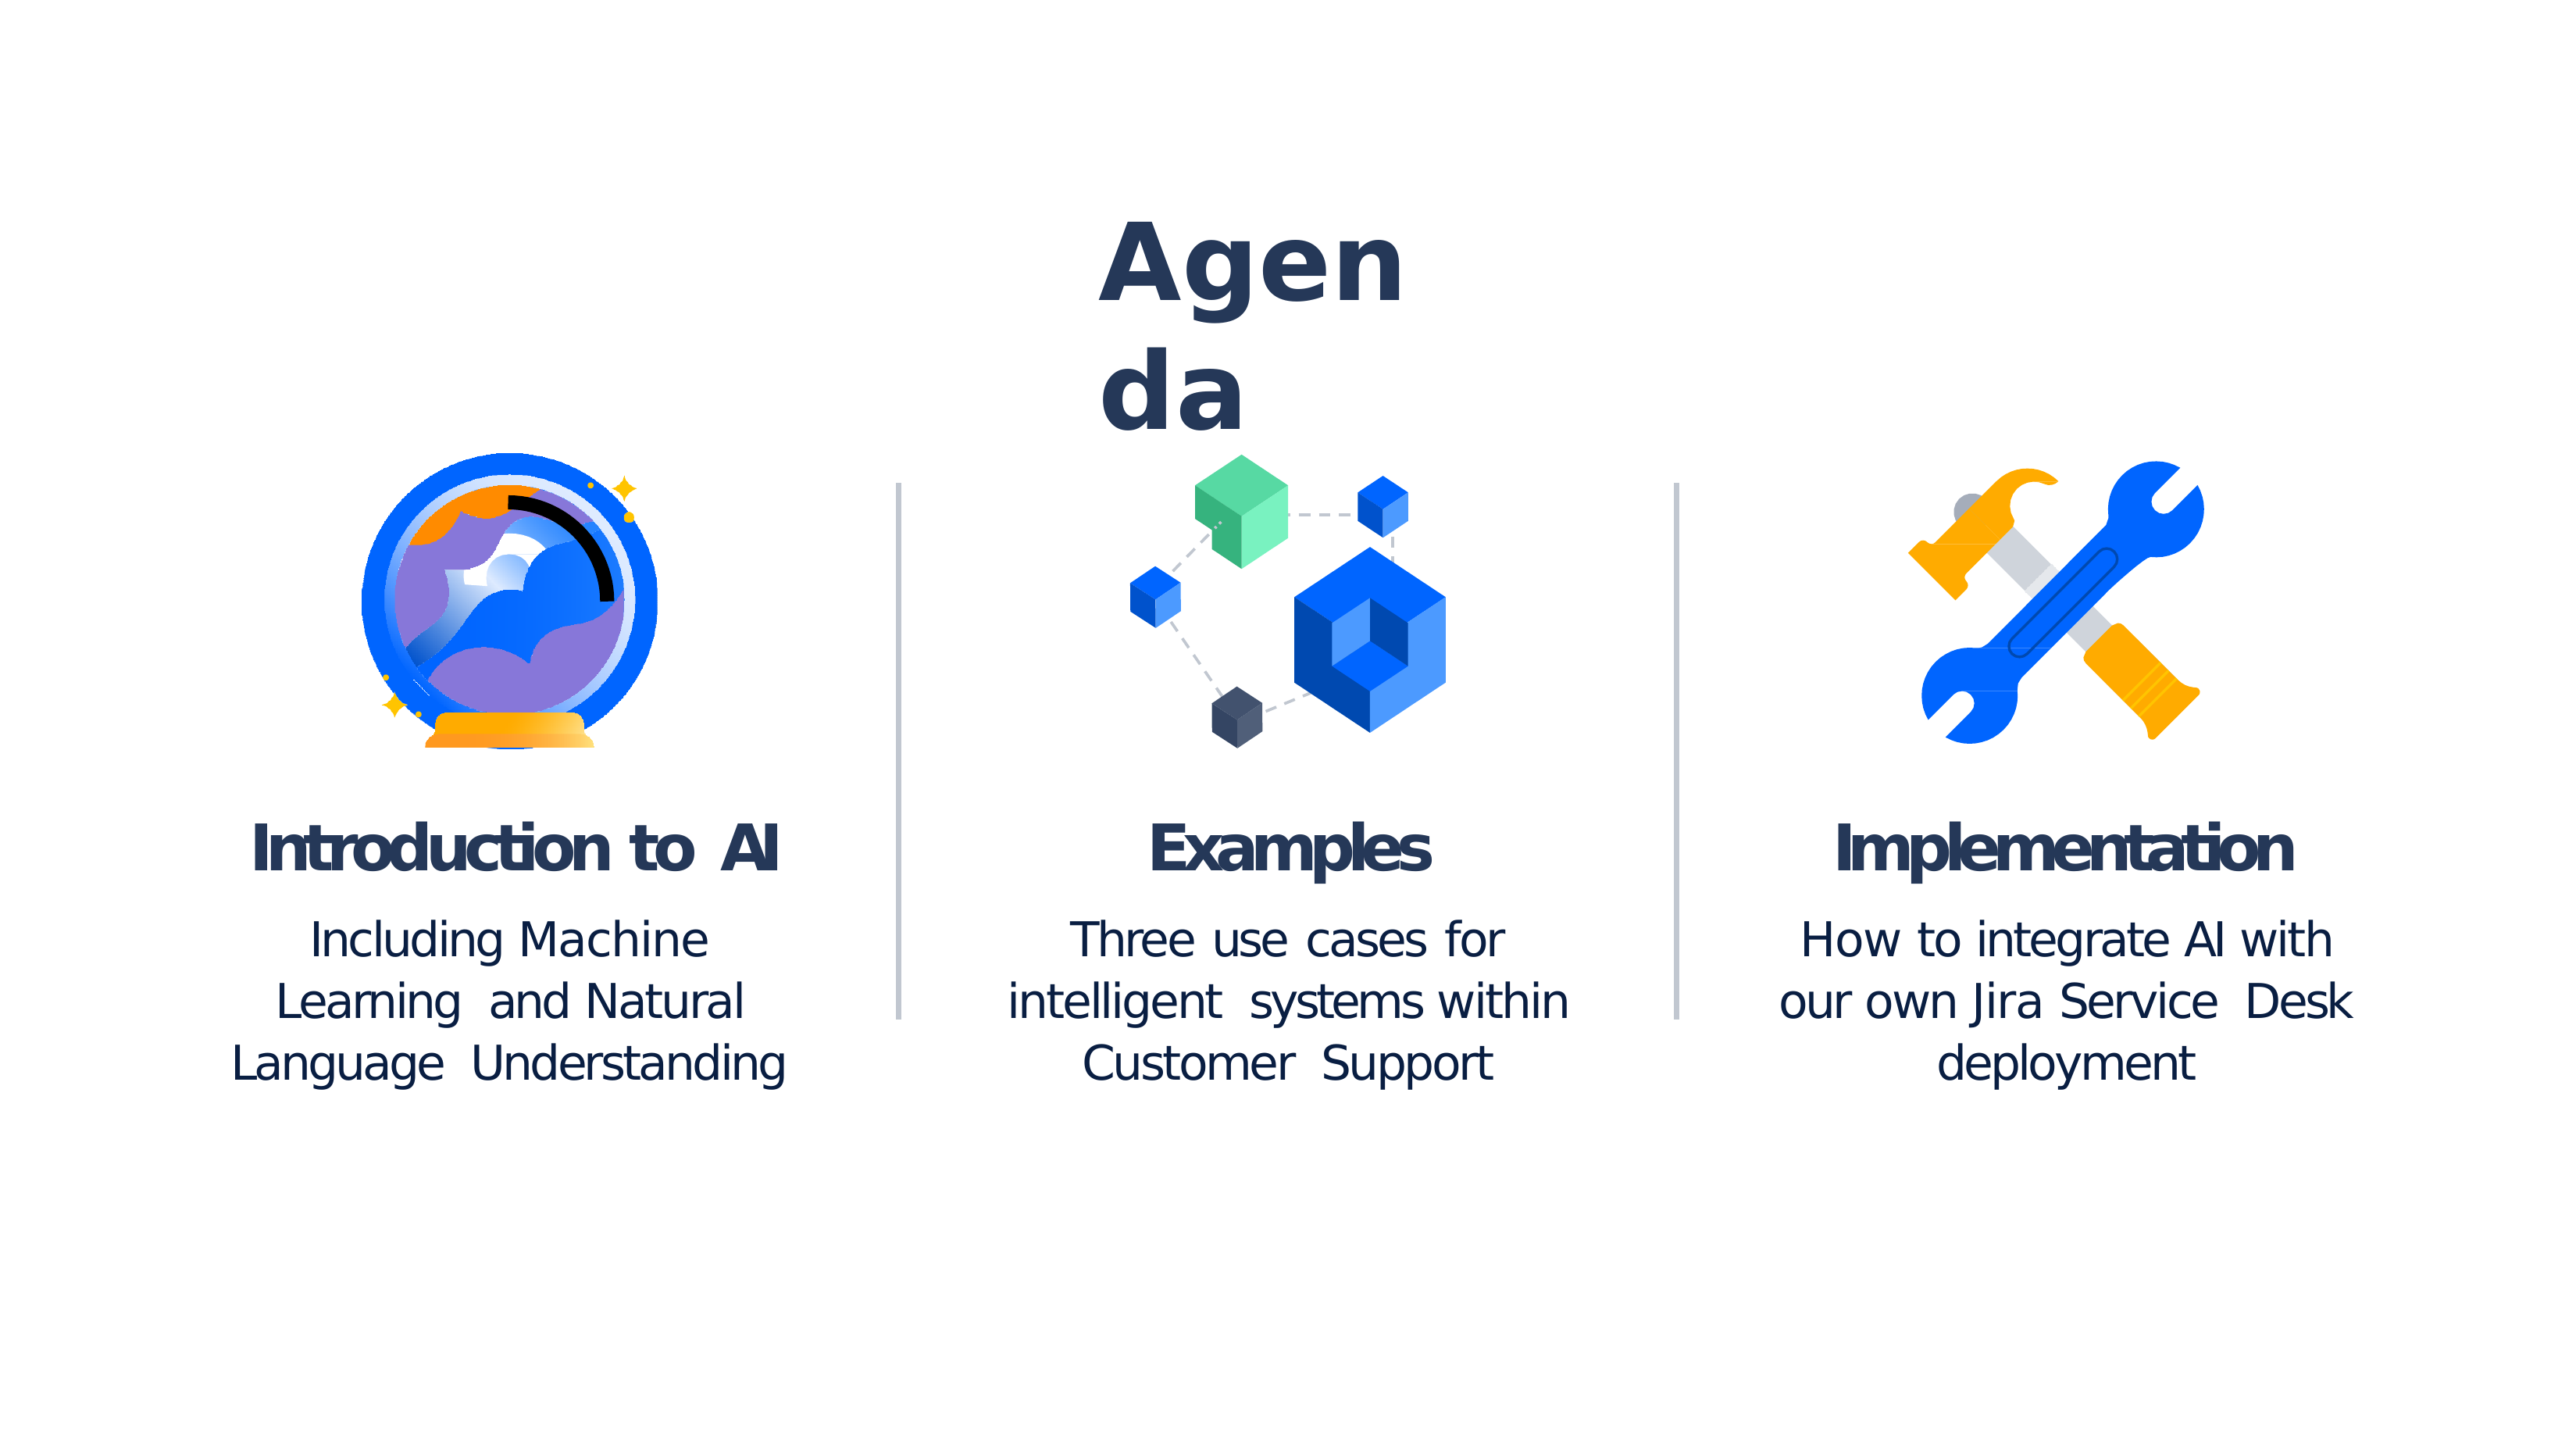

# Agenda

Introduction to AI
Including Machine Learning  and Natural Language  Understanding
Examples
Three use cases for intelligent  systems within Customer  Support
Implementation
How to integrate AI with our own Jira Service  Desk deployment